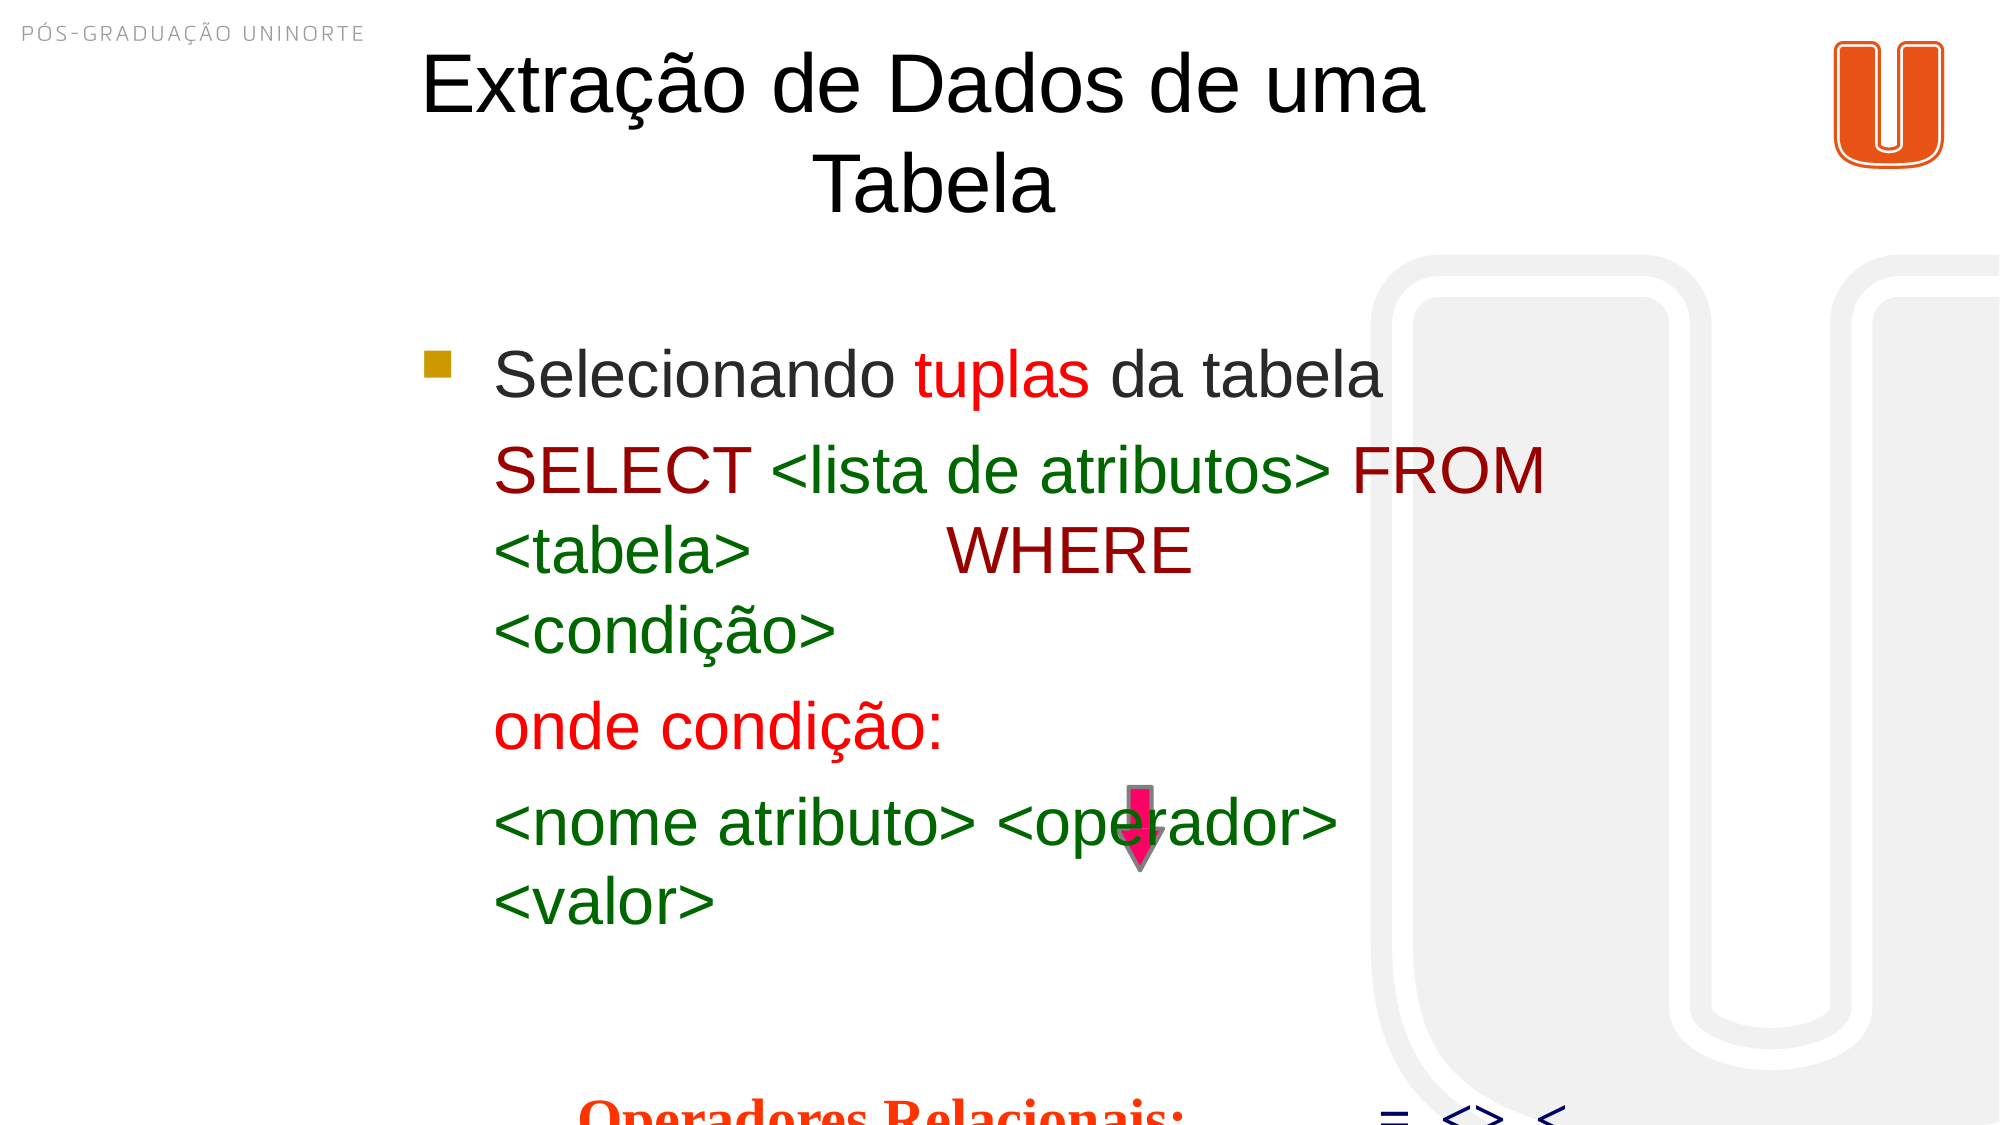

# Extração de Dados de uma  Tabela
Selecionando tuplas da tabela  SELECT <lista de atributos> FROM
<tabela>	WHERE <condição>
onde condição:
<nome atributo> <operador> <valor>

Operadores Relacionais:	=, <>, <, <=, >, >=  Operadores Lógicos: AND, OR e NOT